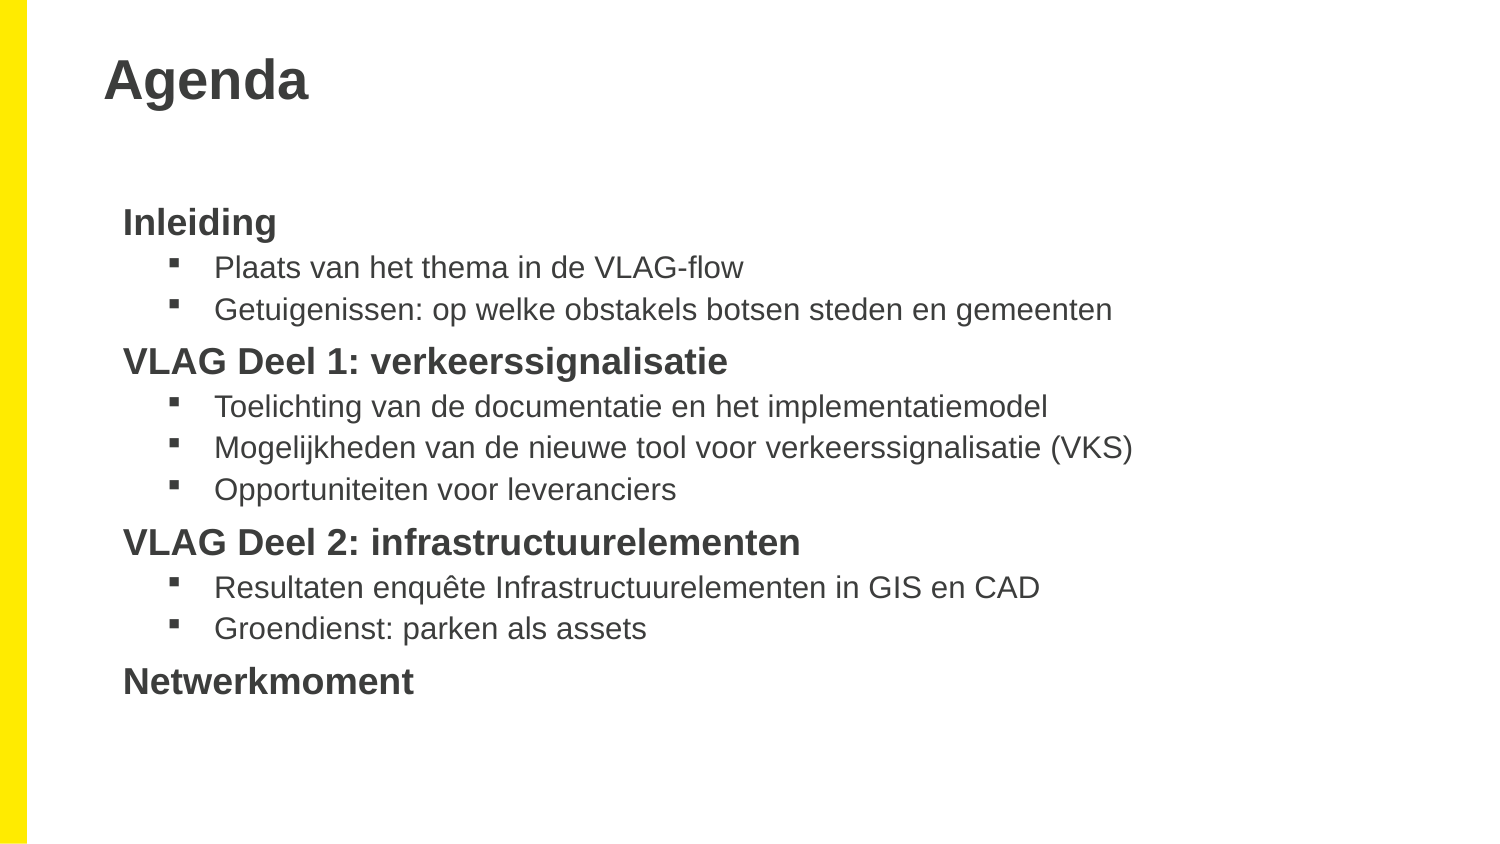

# Agenda

Inleiding
Plaats van het thema in de VLAG-flow
Getuigenissen: op welke obstakels botsen steden en gemeenten
VLAG Deel 1: verkeerssignalisatie
Toelichting van de documentatie en het implementatiemodel
Mogelijkheden van de nieuwe tool voor verkeerssignalisatie (VKS)
Opportuniteiten voor leveranciers
VLAG Deel 2: infrastructuurelementen
Resultaten enquête Infrastructuurelementen in GIS en CAD
Groendienst: parken als assets
Netwerkmoment